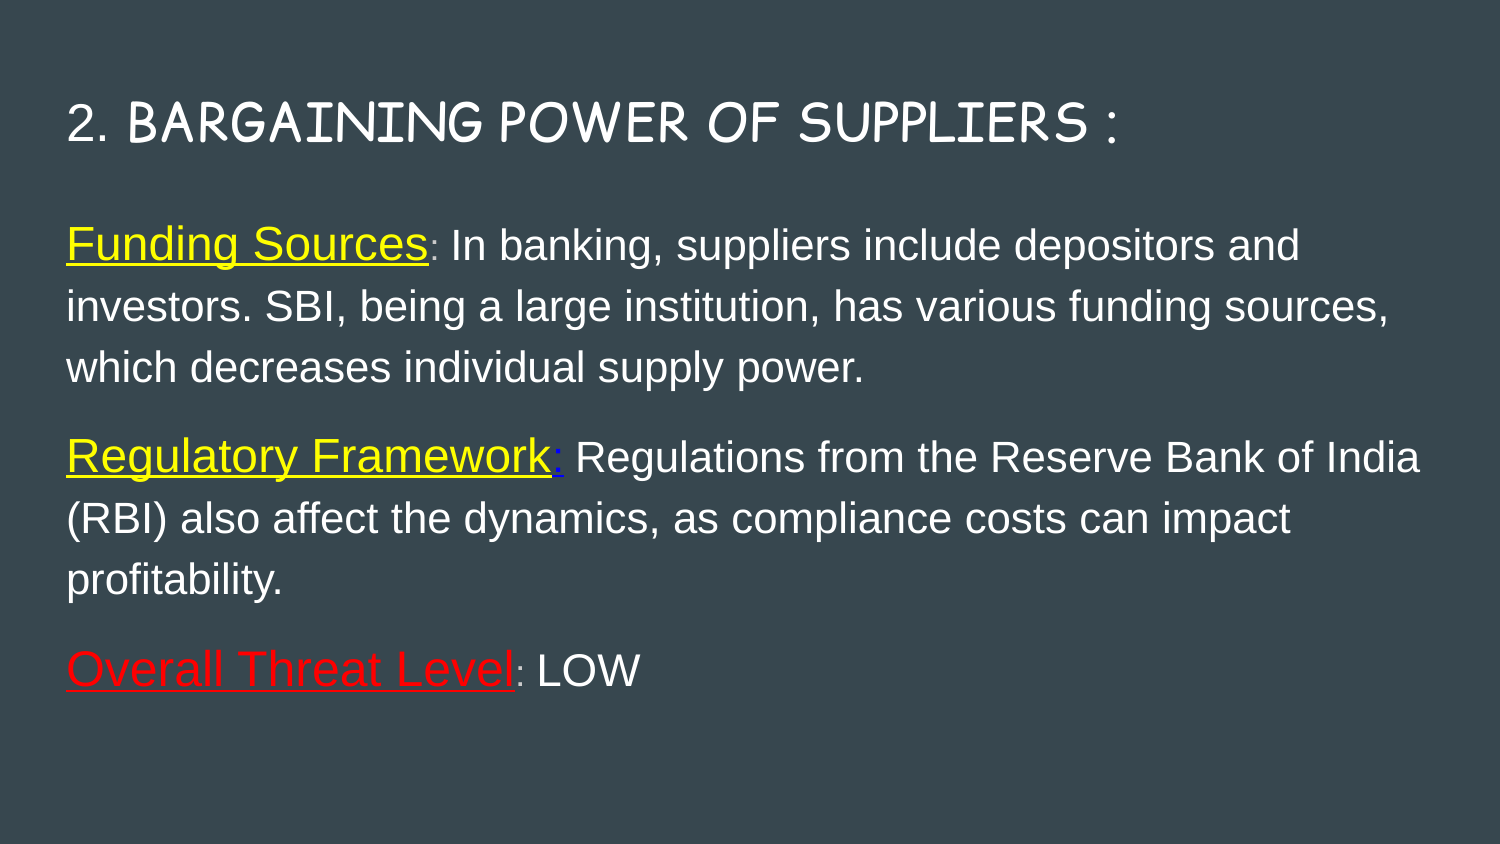

# 2. BARGAINING POWER OF SUPPLIERS :

Funding Sources: In banking, suppliers include depositors and investors. SBI, being a large institution, has various funding sources, which decreases individual supply power.
Regulatory Framework: Regulations from the Reserve Bank of India (RBI) also affect the dynamics, as compliance costs can impact profitability.
Overall Threat Level: LOW